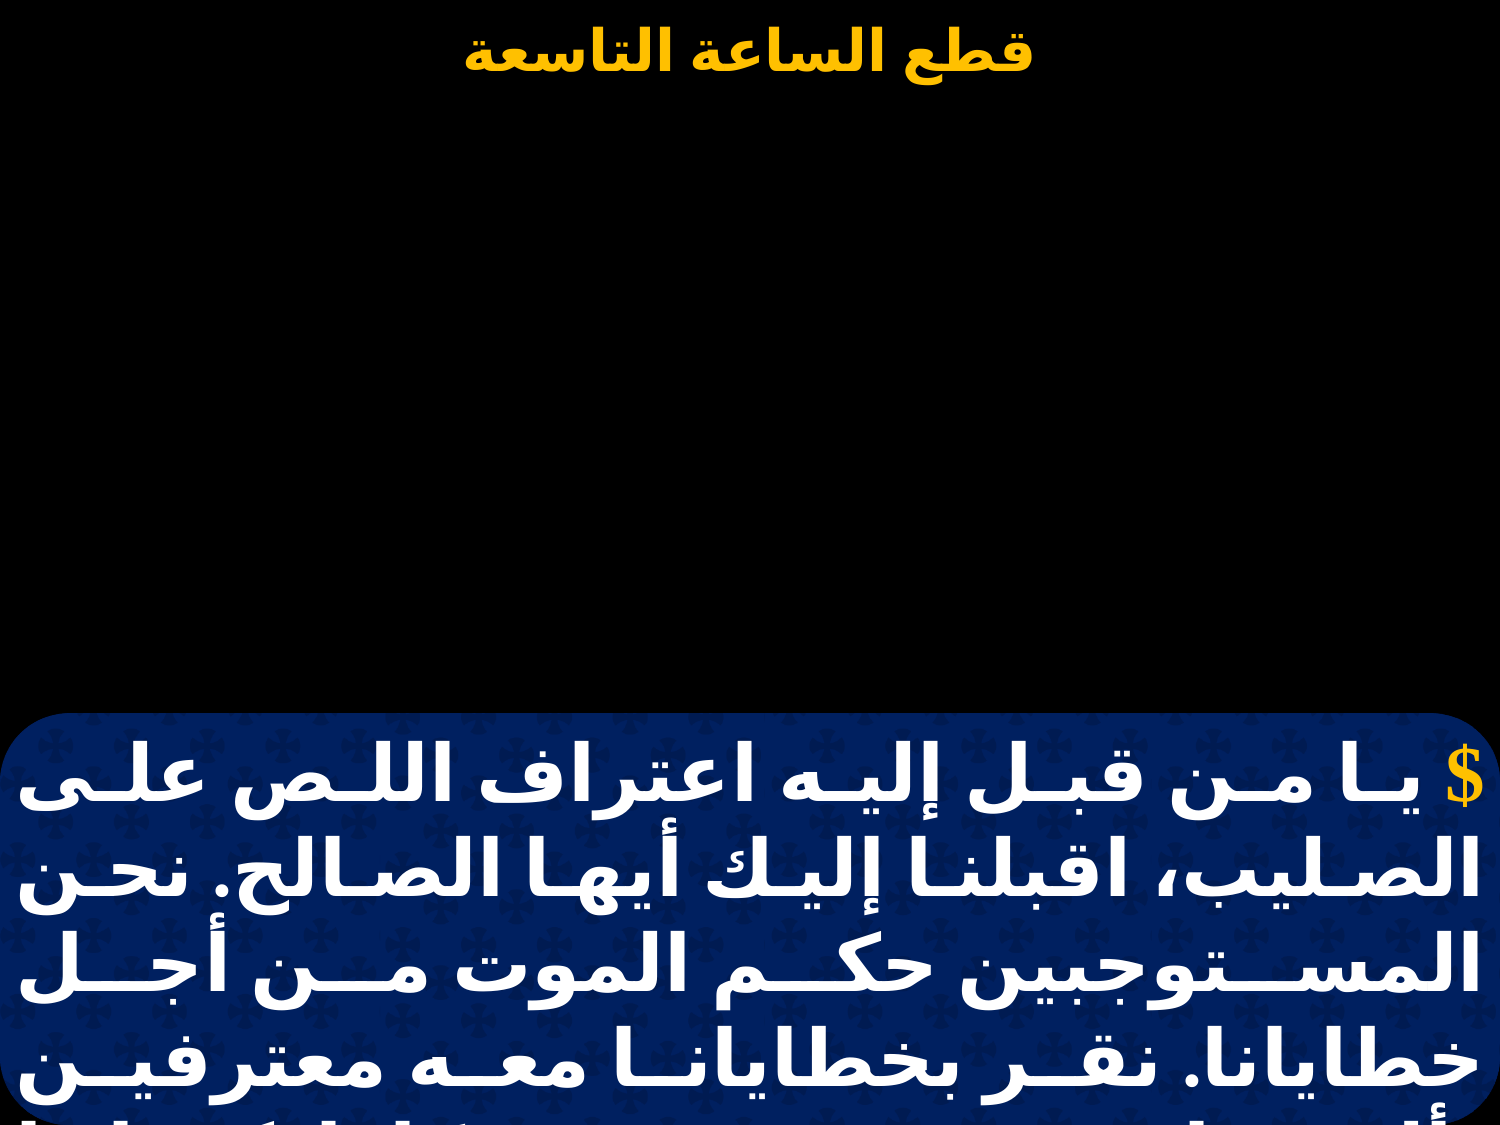

#
$ يا من قبل إليه اعتراف اللص على الصليب، اقبلنا إليك أيها الصالح. نحن المستوجبين حكم الموت من أجل خطايانا. نقر بخطايانا معه معترفين بألوهيتك، ونصرخ معه جميعًا: اذكرنا يا رب متى جئتَ في ملكوتك (كي نين...)